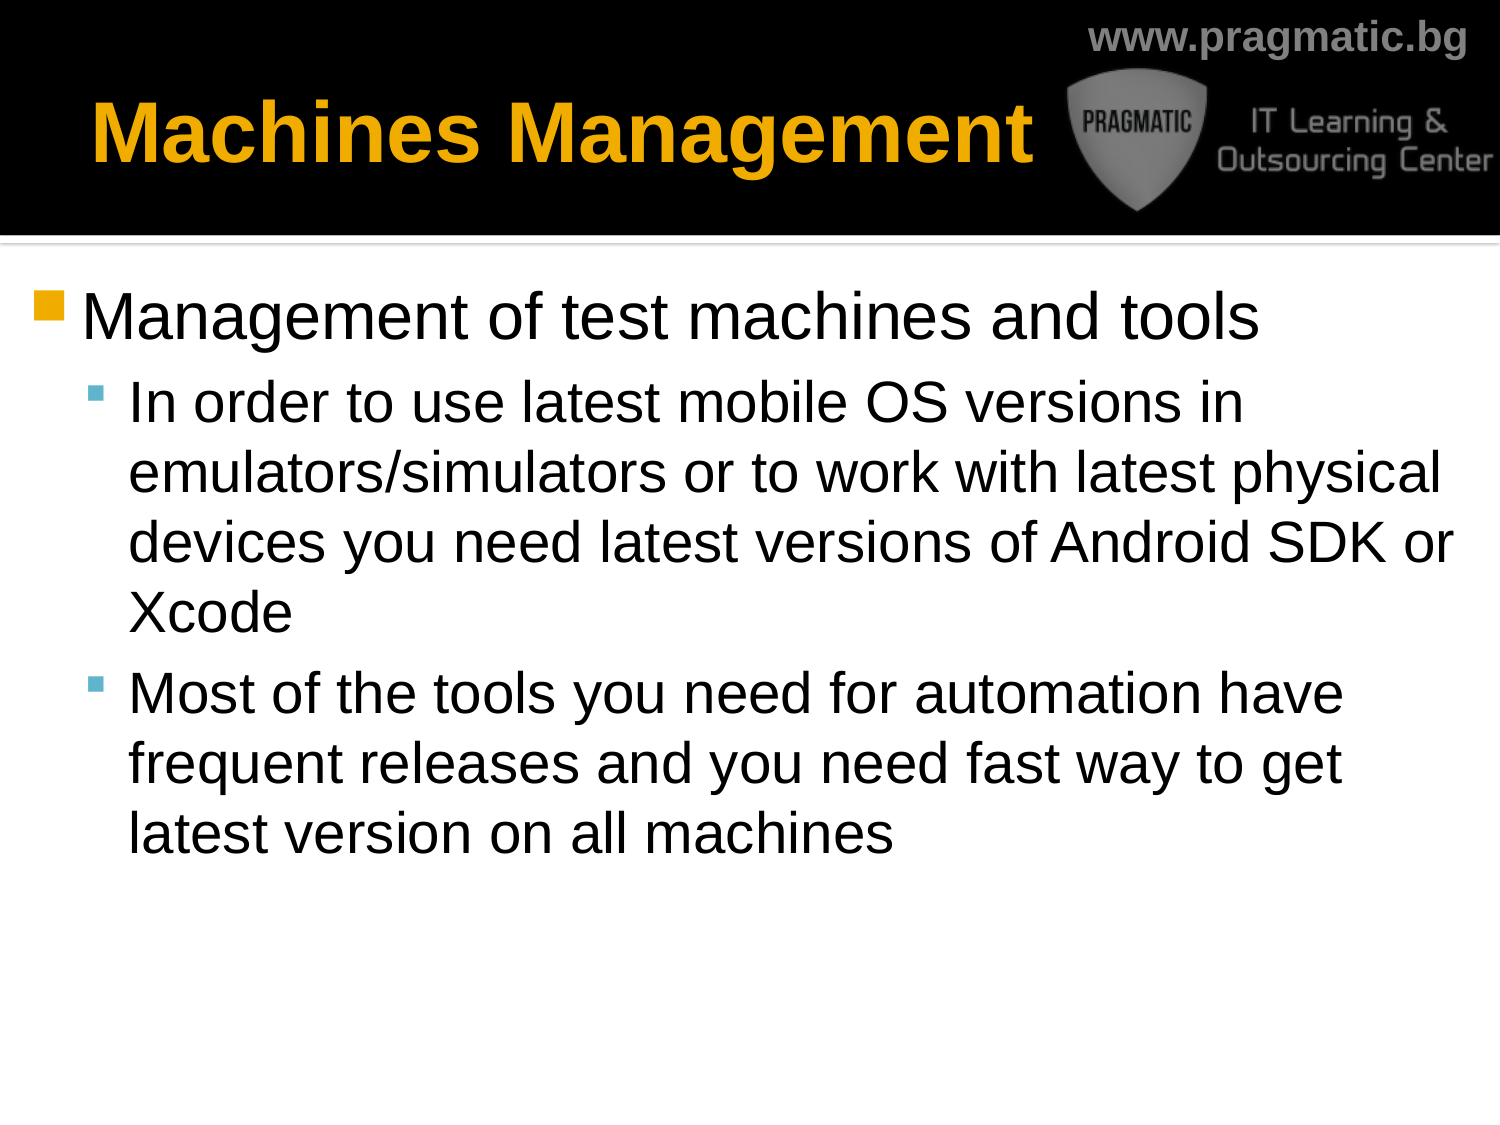

# Machines Management
Management of test machines and tools
In order to use latest mobile OS versions in emulators/simulators or to work with latest physical devices you need latest versions of Android SDK or Xcode
Most of the tools you need for automation have frequent releases and you need fast way to get latest version on all machines